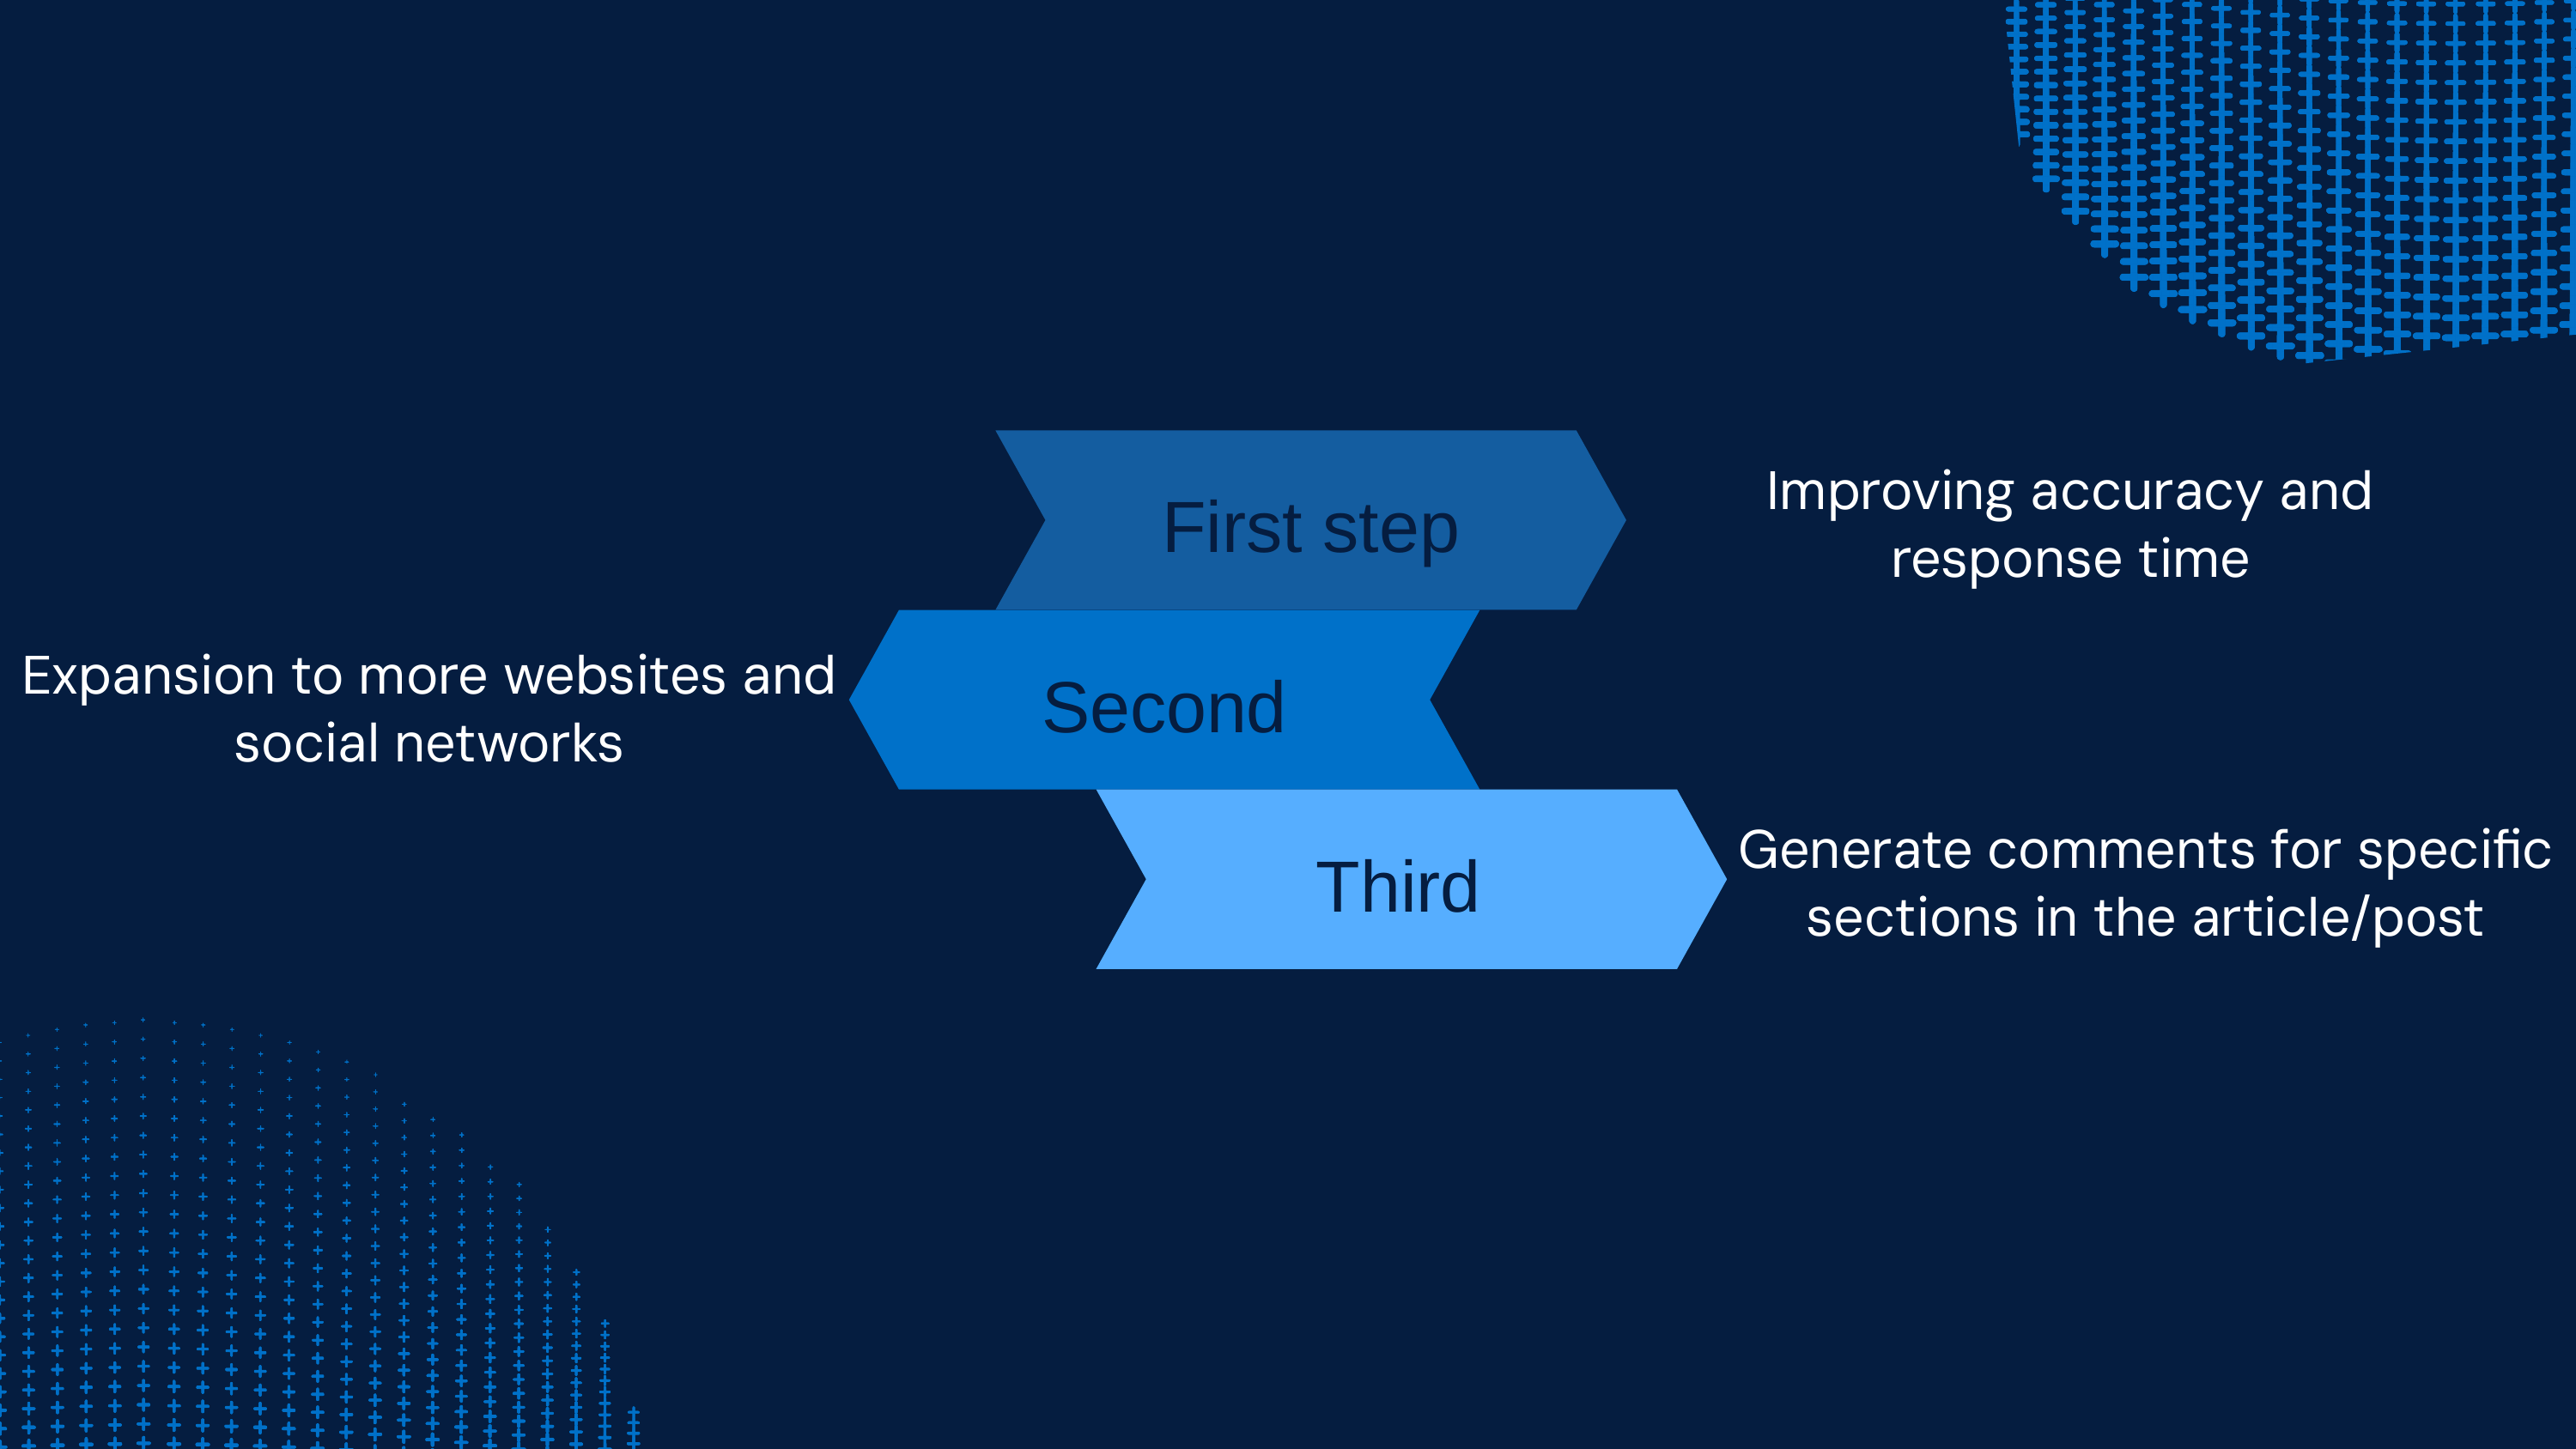

Improving accuracy and response time
First step

Expansion to more websites and social networks
Second

Generate comments for specific sections in the article/post
Third